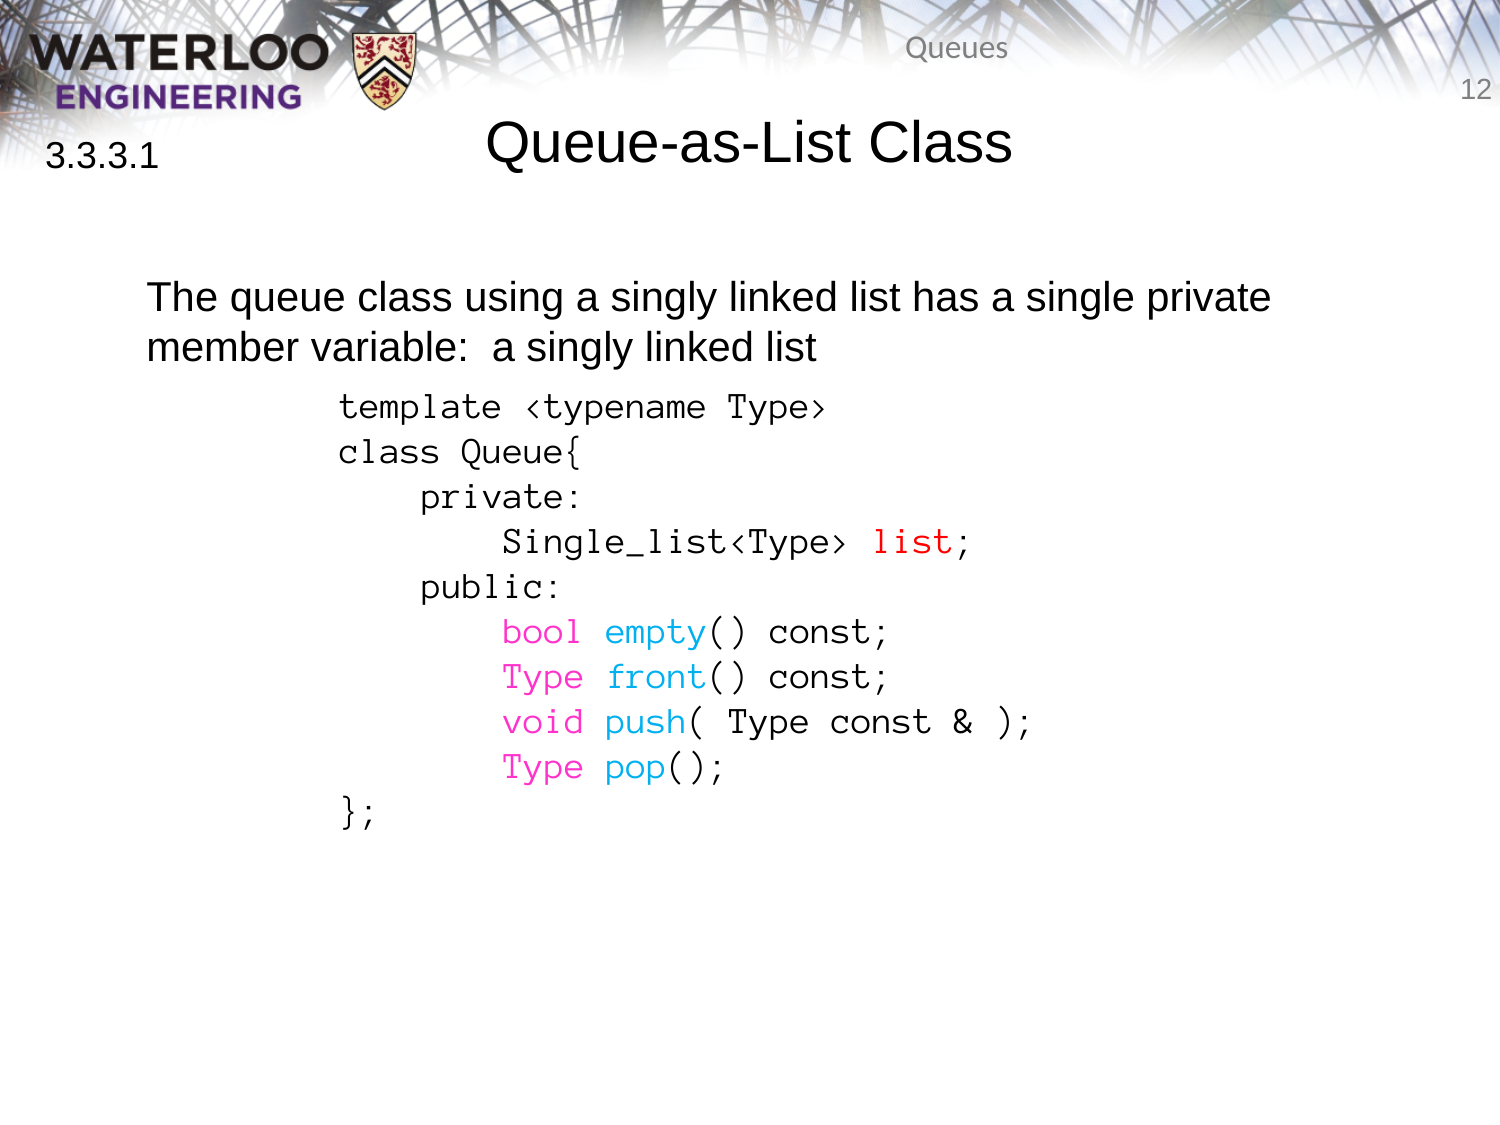

# Queue-as-List Class
3.3.3.1
	The queue class using a singly linked list has a single private member variable:  a singly linked list
template <typename Type>
class Queue{
    private:
        Single_list<Type> list;
    public:
        bool empty() const;
        Type front() const;
        void push( Type const & );
        Type pop();
};